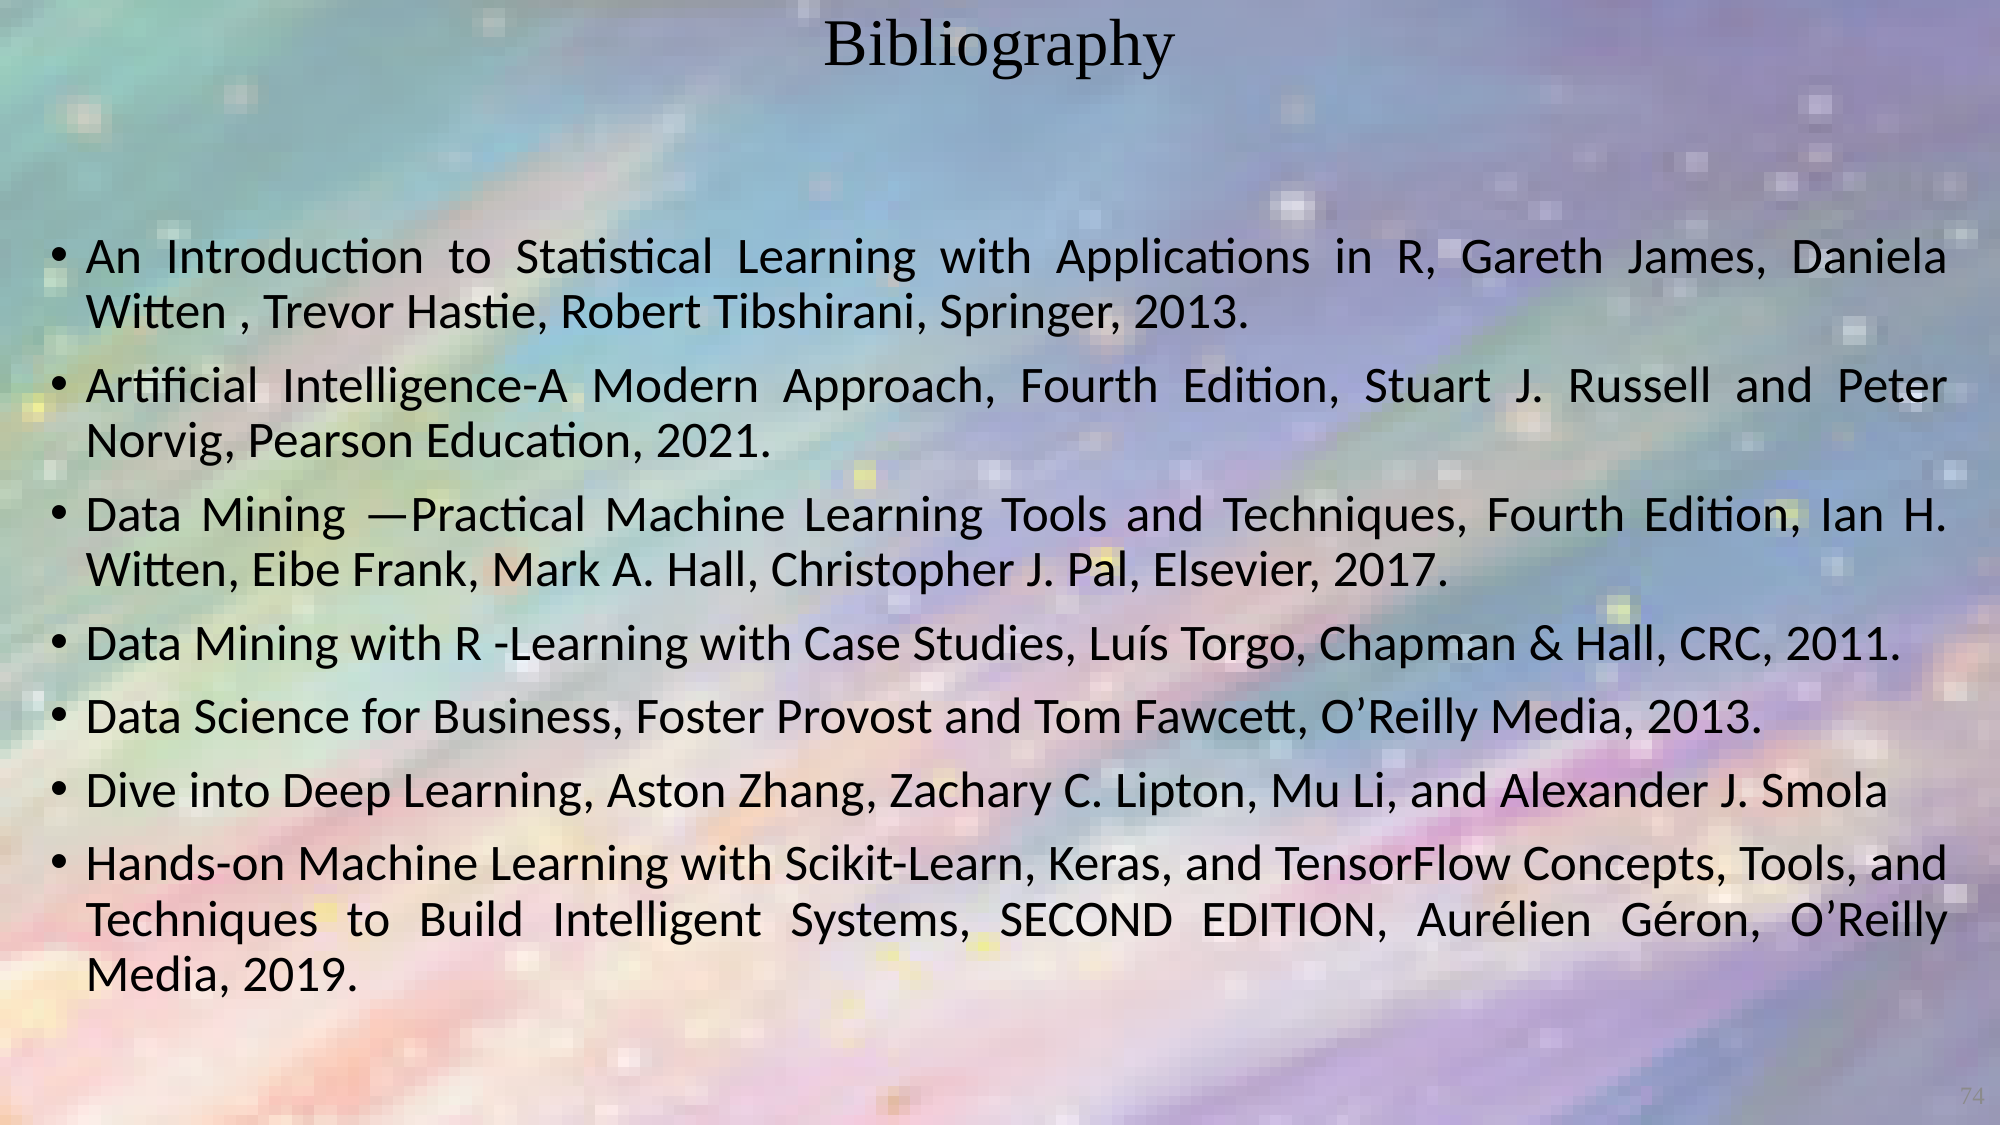

# Bibliography
An Introduction to Statistical Learning with Applications in R, Gareth James, Daniela Witten , Trevor Hastie, Robert Tibshirani, Springer, 2013.
Artificial Intelligence-A Modern Approach, Fourth Edition, Stuart J. Russell and Peter Norvig, Pearson Education, 2021.
Data Mining —Practical Machine Learning Tools and Techniques, Fourth Edition, Ian H. Witten, Eibe Frank, Mark A. Hall, Christopher J. Pal, Elsevier, 2017.
Data Mining with R -Learning with Case Studies, Luís Torgo, Chapman & Hall, CRC, 2011.
Data Science for Business, Foster Provost and Tom Fawcett, O’Reilly Media, 2013.
Dive into Deep Learning, Aston Zhang, Zachary C. Lipton, Mu Li, and Alexander J. Smola
Hands-on Machine Learning with Scikit-Learn, Keras, and TensorFlow Concepts, Tools, and Techniques to Build Intelligent Systems, SECOND EDITION, Aurélien Géron, O’Reilly Media, 2019.

74